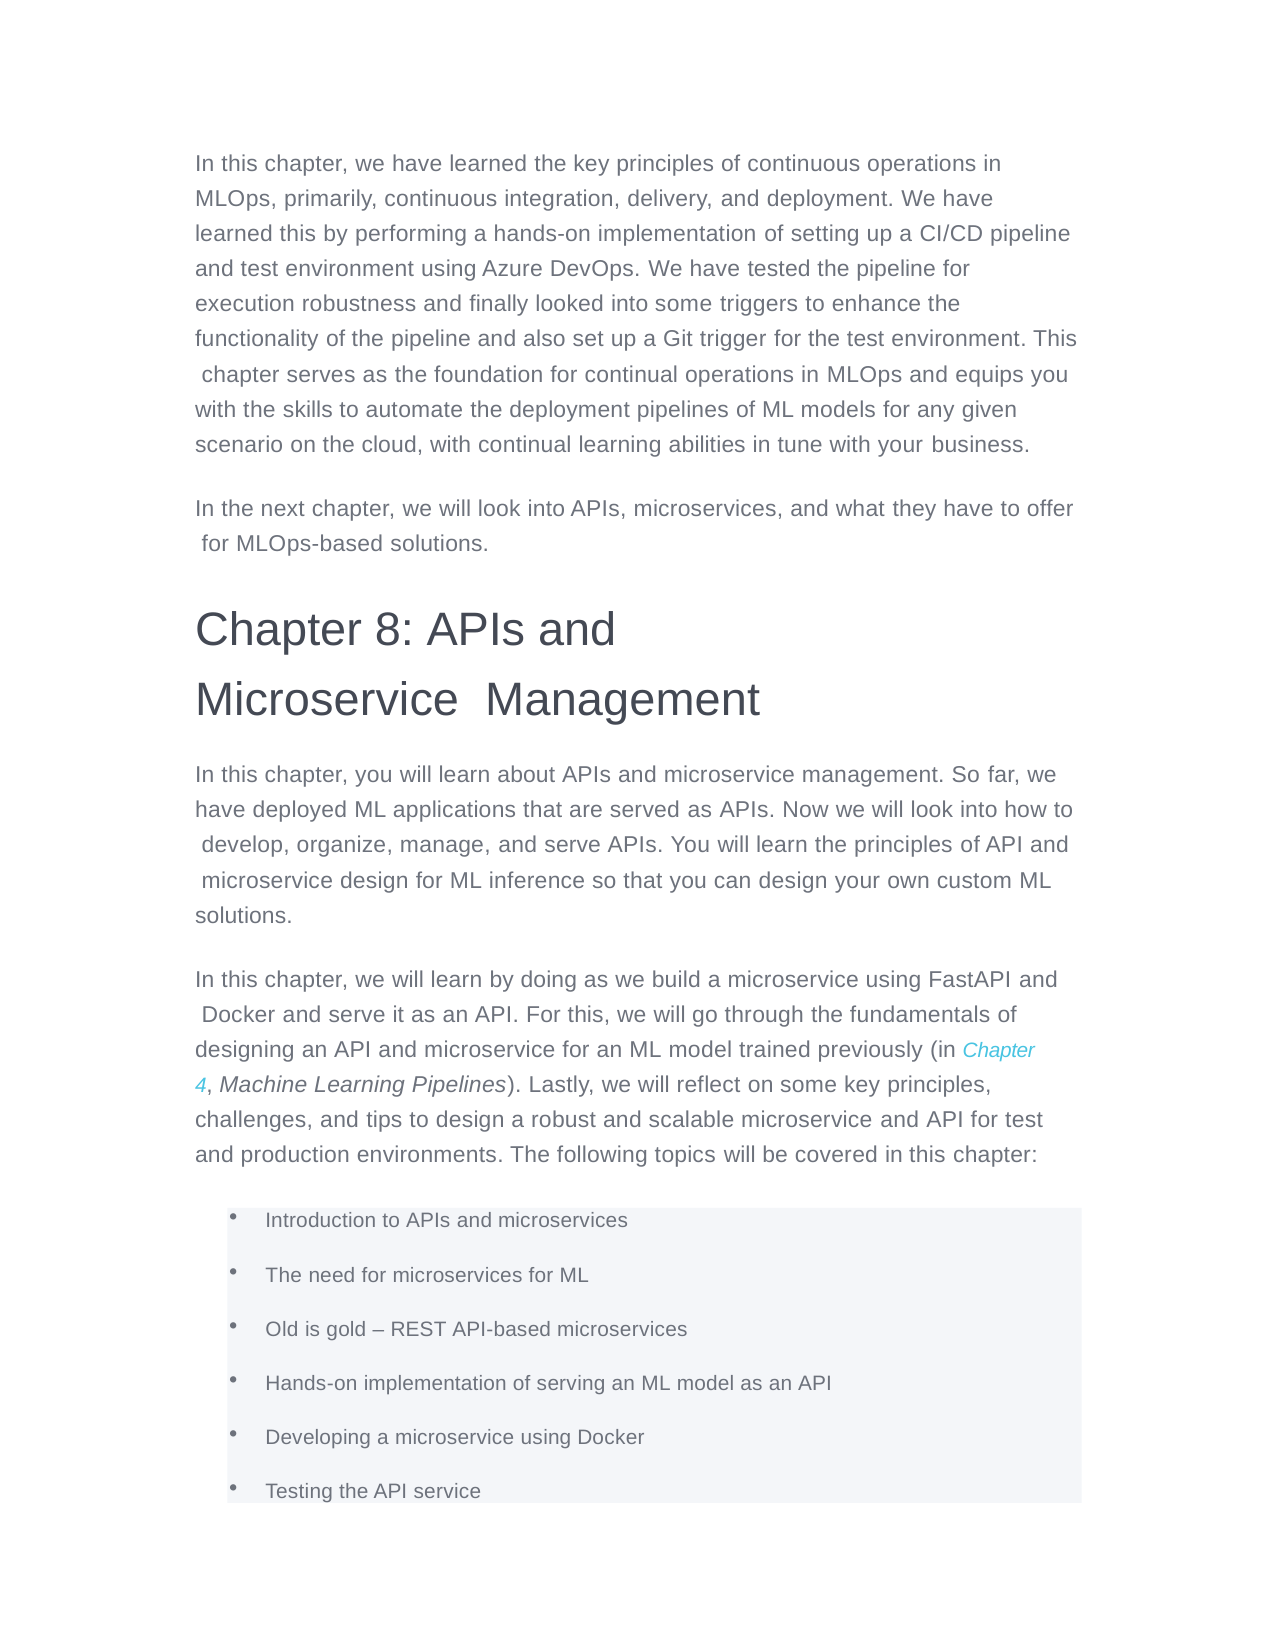

In this chapter, we have learned the key principles of continuous operations in  MLOps, primarily, continuous integration, delivery, and deployment. We have  learned this by performing a hands-on implementation of setting up a CI/CD pipeline  and test environment using Azure DevOps. We have tested the pipeline for  execution robustness and finally looked into some triggers to enhance the  functionality of the pipeline and also set up a Git trigger for the test environment. This  chapter serves as the foundation for continual operations in MLOps and equips you  with the skills to automate the deployment pipelines of ML models for any given  scenario on the cloud, with continual learning abilities in tune with your business.

In the next chapter, we will look into APIs, microservices, and what they have to offer  for MLOps-based solutions.

Chapter 8: APIs and Microservice  Management
In this chapter, you will learn about APIs and microservice management. So far, we  have deployed ML applications that are served as APIs. Now we will look into how to  develop, organize, manage, and serve APIs. You will learn the principles of API and  microservice design for ML inference so that you can design your own custom ML  solutions.

In this chapter, we will learn by doing as we build a microservice using FastAPI and  Docker and serve it as an API. For this, we will go through the fundamentals of  designing an API and microservice for an ML model trained previously (in Chapter  4, Machine Learning Pipelines). Lastly, we will reflect on some key principles,  challenges, and tips to design a robust and scalable microservice and API for test  and production environments. The following topics will be covered in this chapter:
Introduction to APIs and microservices

The need for microservices for ML

Old is gold – REST API-based microservices

Hands-on implementation of serving an ML model as an API

Developing a microservice using Docker

Testing the API service